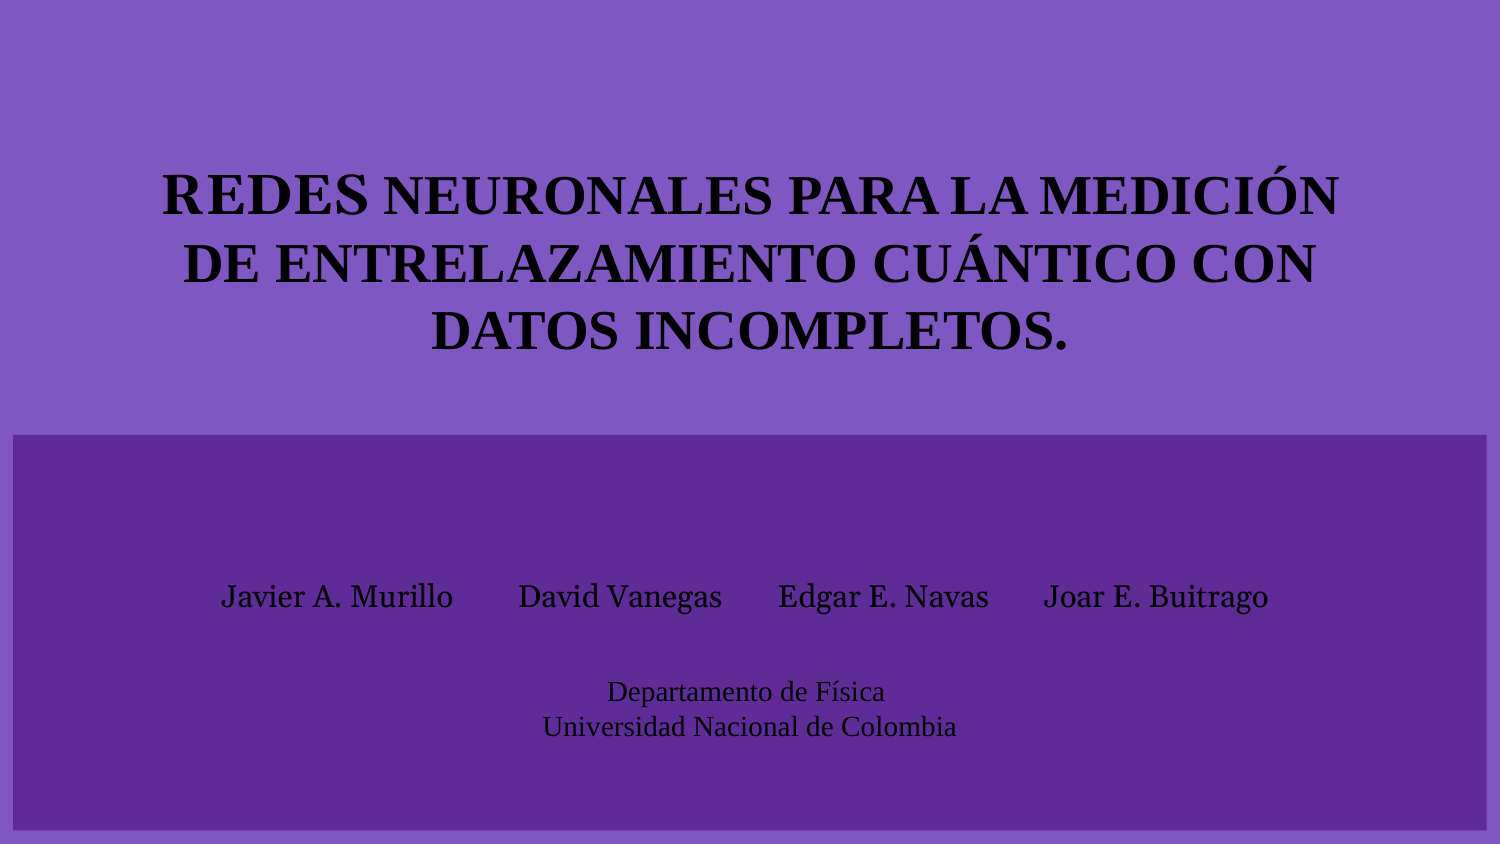

REDES NEURONALES PARA LA MEDICIÓN DE ENTRELAZAMIENTO CUÁNTICO CON DATOS INCOMPLETOS.
Javier A. Murillo
David Vanegas
Edgar E. Navas
Joar E. Buitrago
Departamento de Física
Universidad Nacional de Colombia